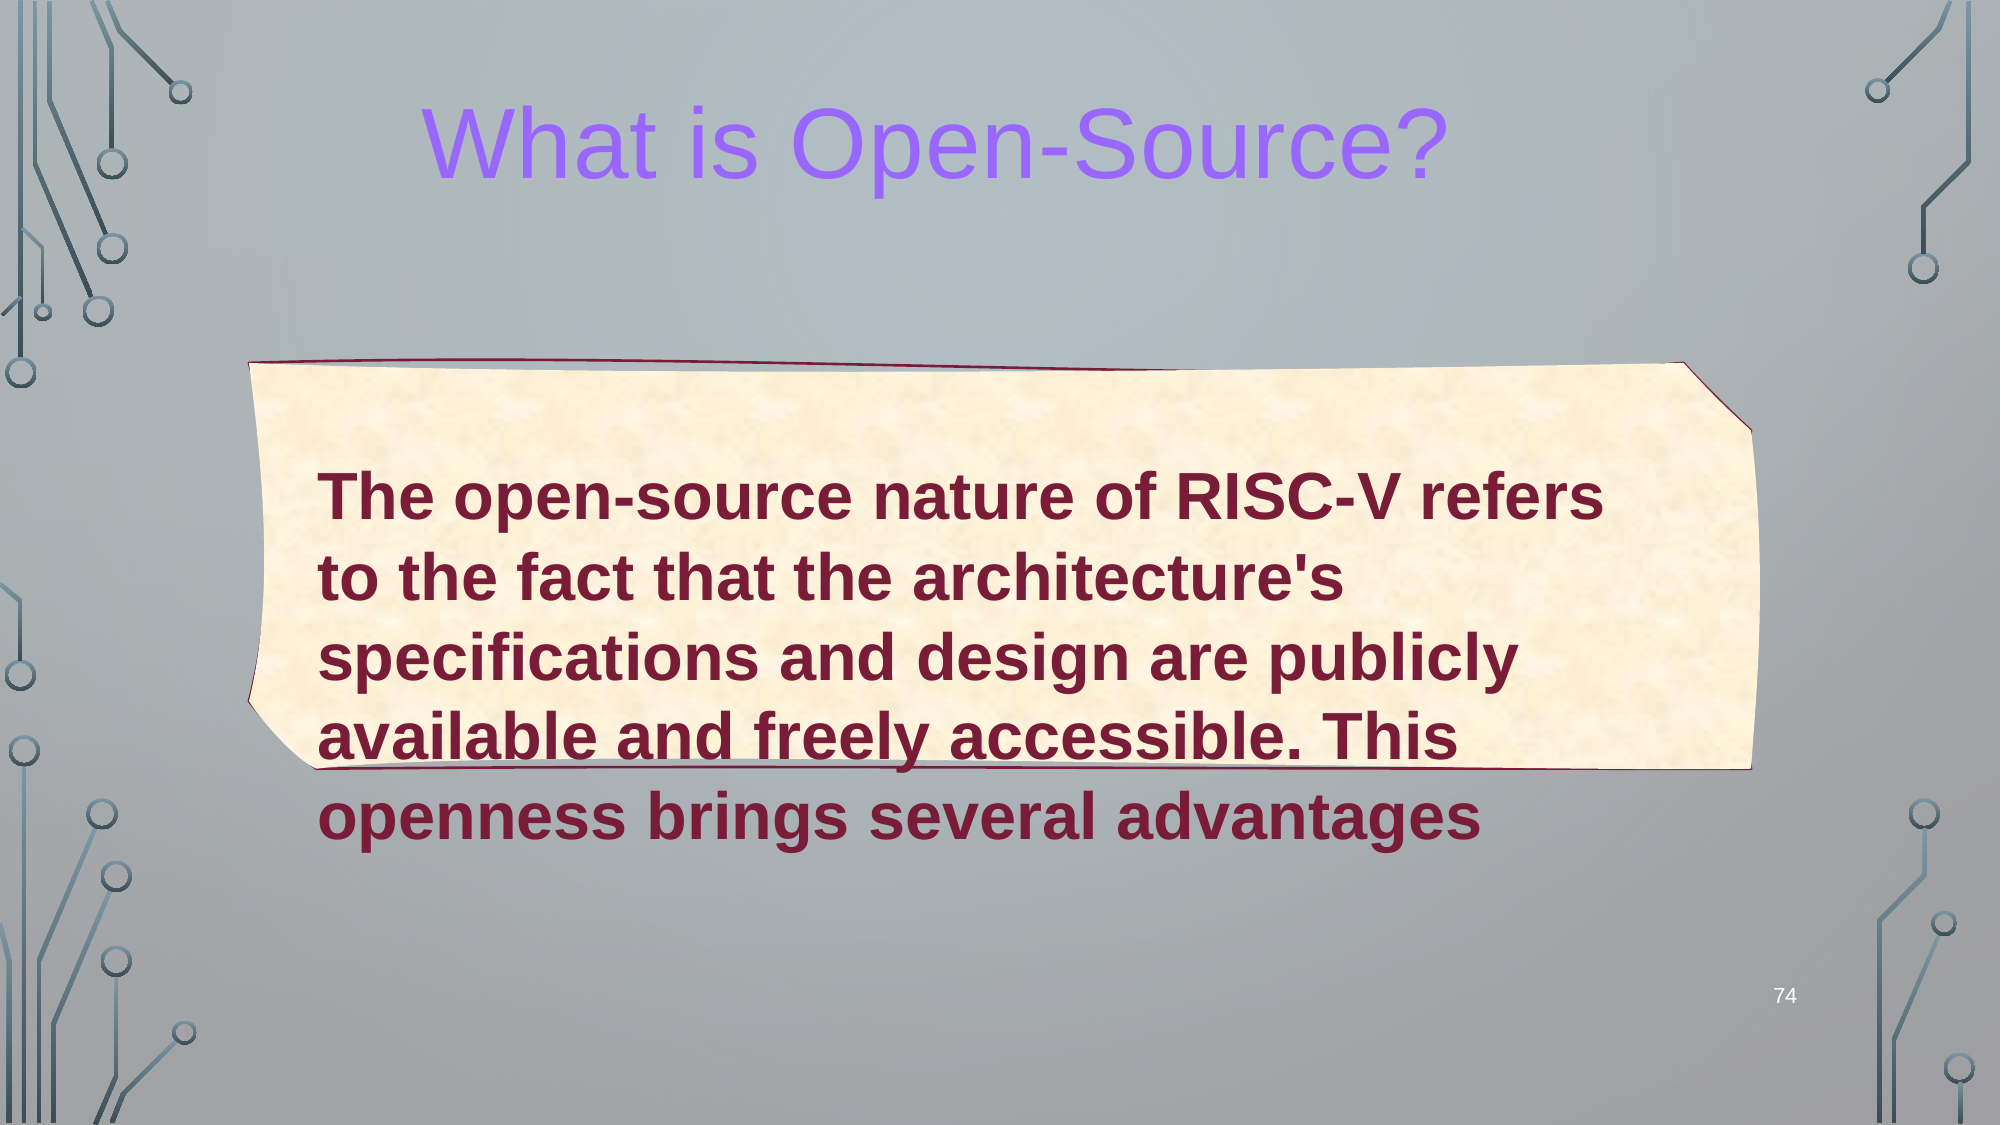

What is Open-Source?

The open-source nature of RISC-V refers to the fact that the architecture's specifications and design are publicly available and freely accessible. This openness brings several advantages
74